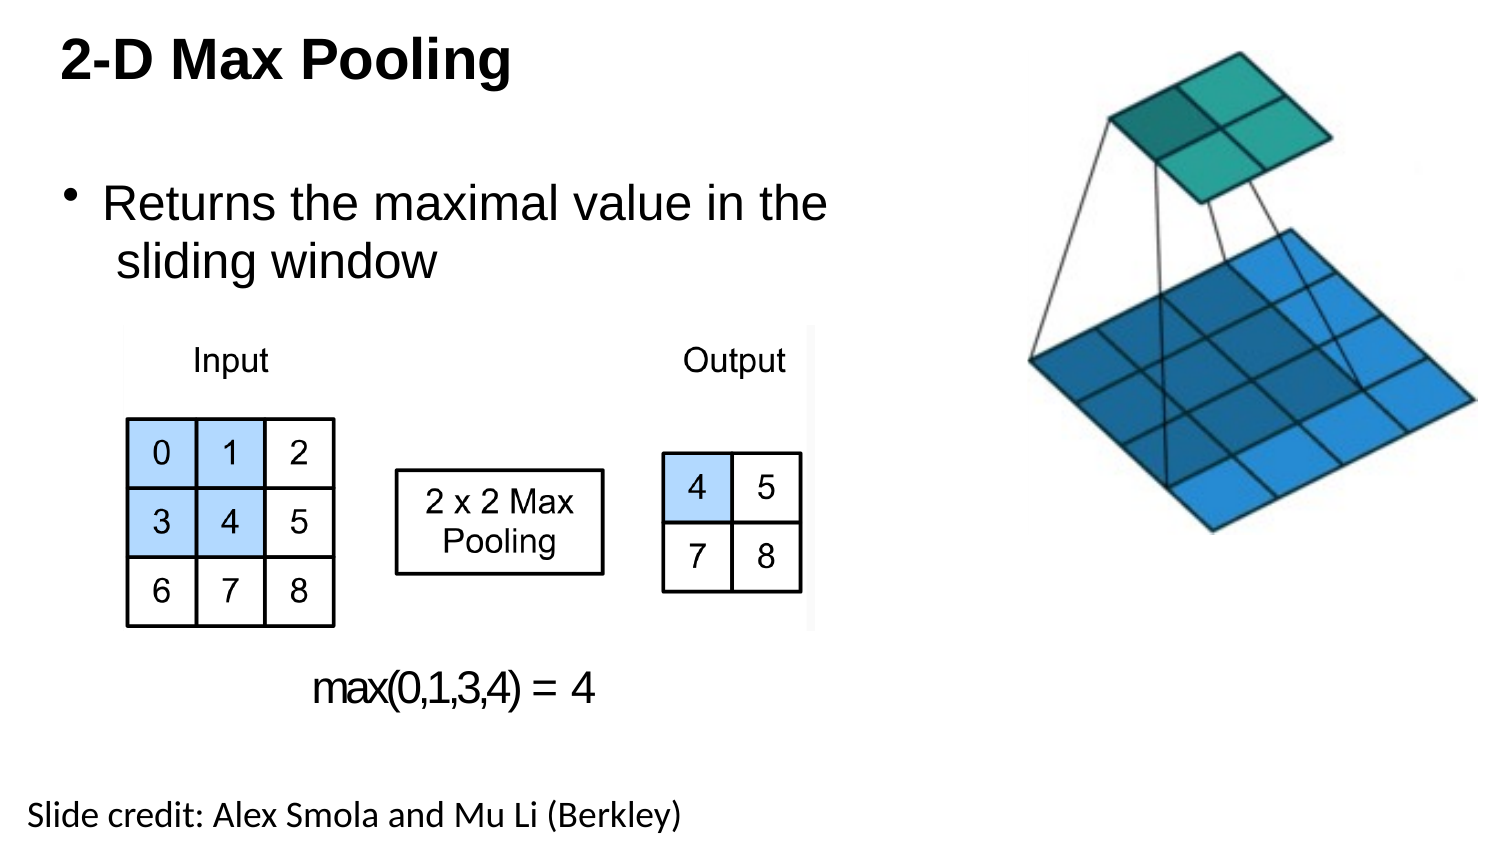

# 2-D Max Pooling

Returns the maximal value in the  sliding window

max(0,1,3,4) = 4
Slide credit: Alex Smola and Mu Li (Berkley)